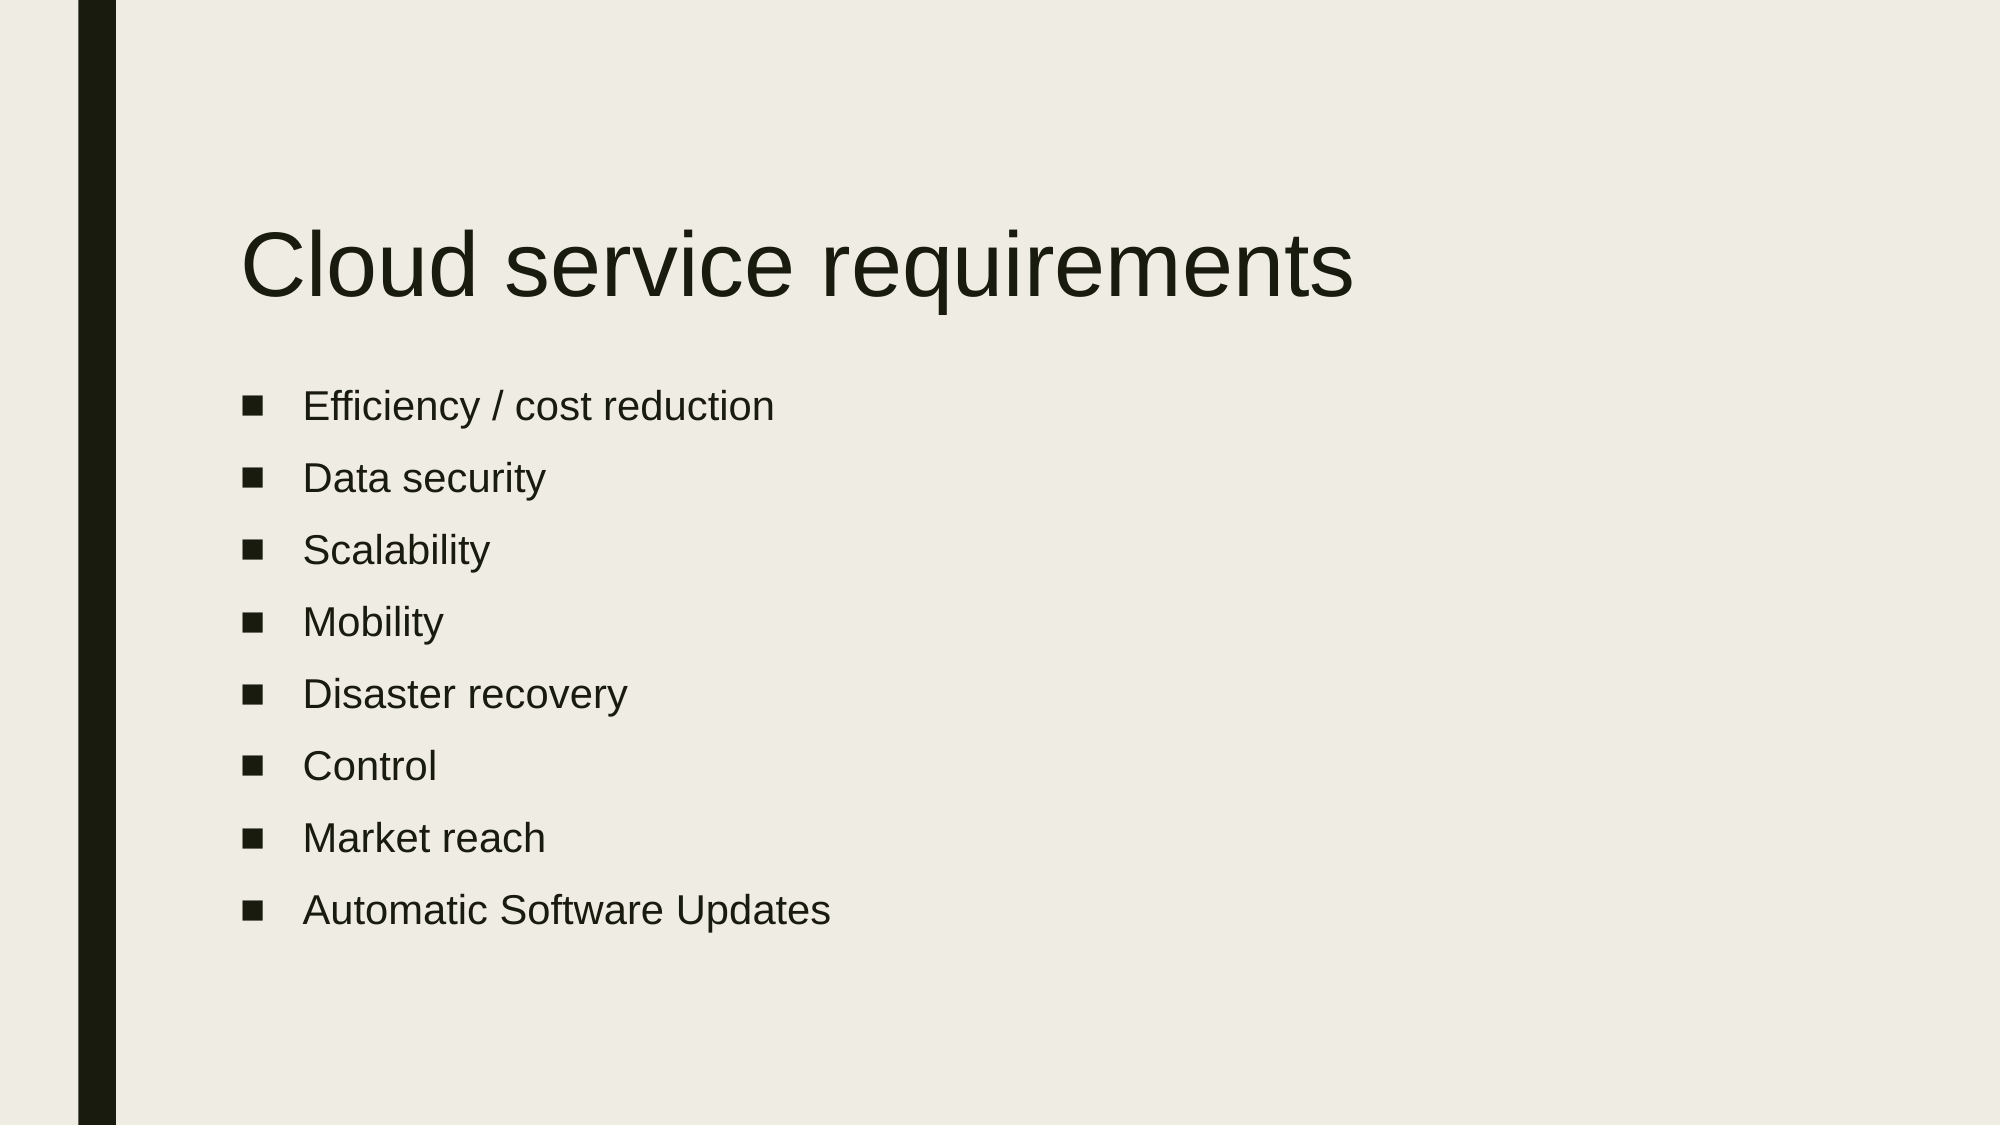

# Cloud service requirements
Efficiency / cost reduction
Data security
Scalability
Mobility
Disaster recovery
Control
Market reach
Automatic Software Updates